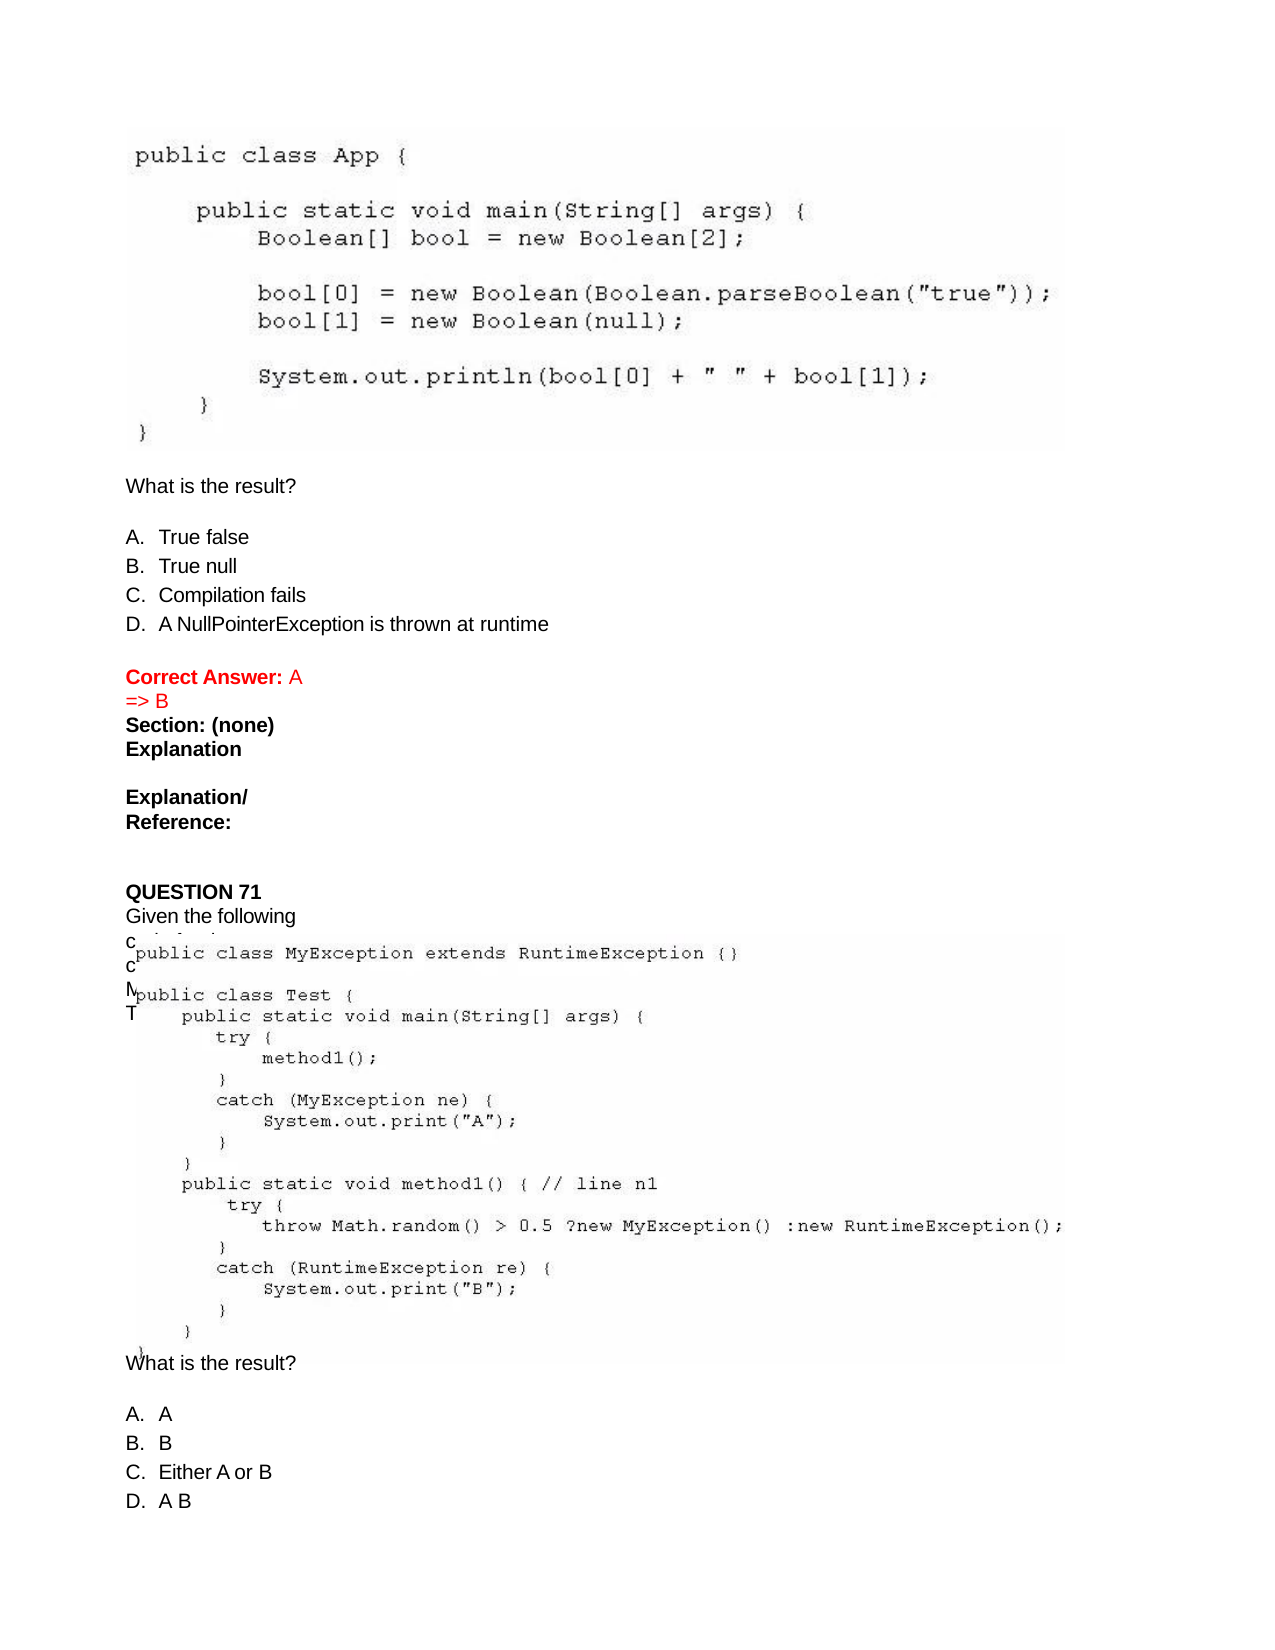

What is the result?

True false
True null
Compilation fails
A NullPointerException is thrown at runtime

Correct Answer: A  => B
Section: (none)  Explanation

Explanation/Reference:

QUESTION 71
Given the following code for the classes MyException and Test:

What is the result?

A
B
Either A or B
A B